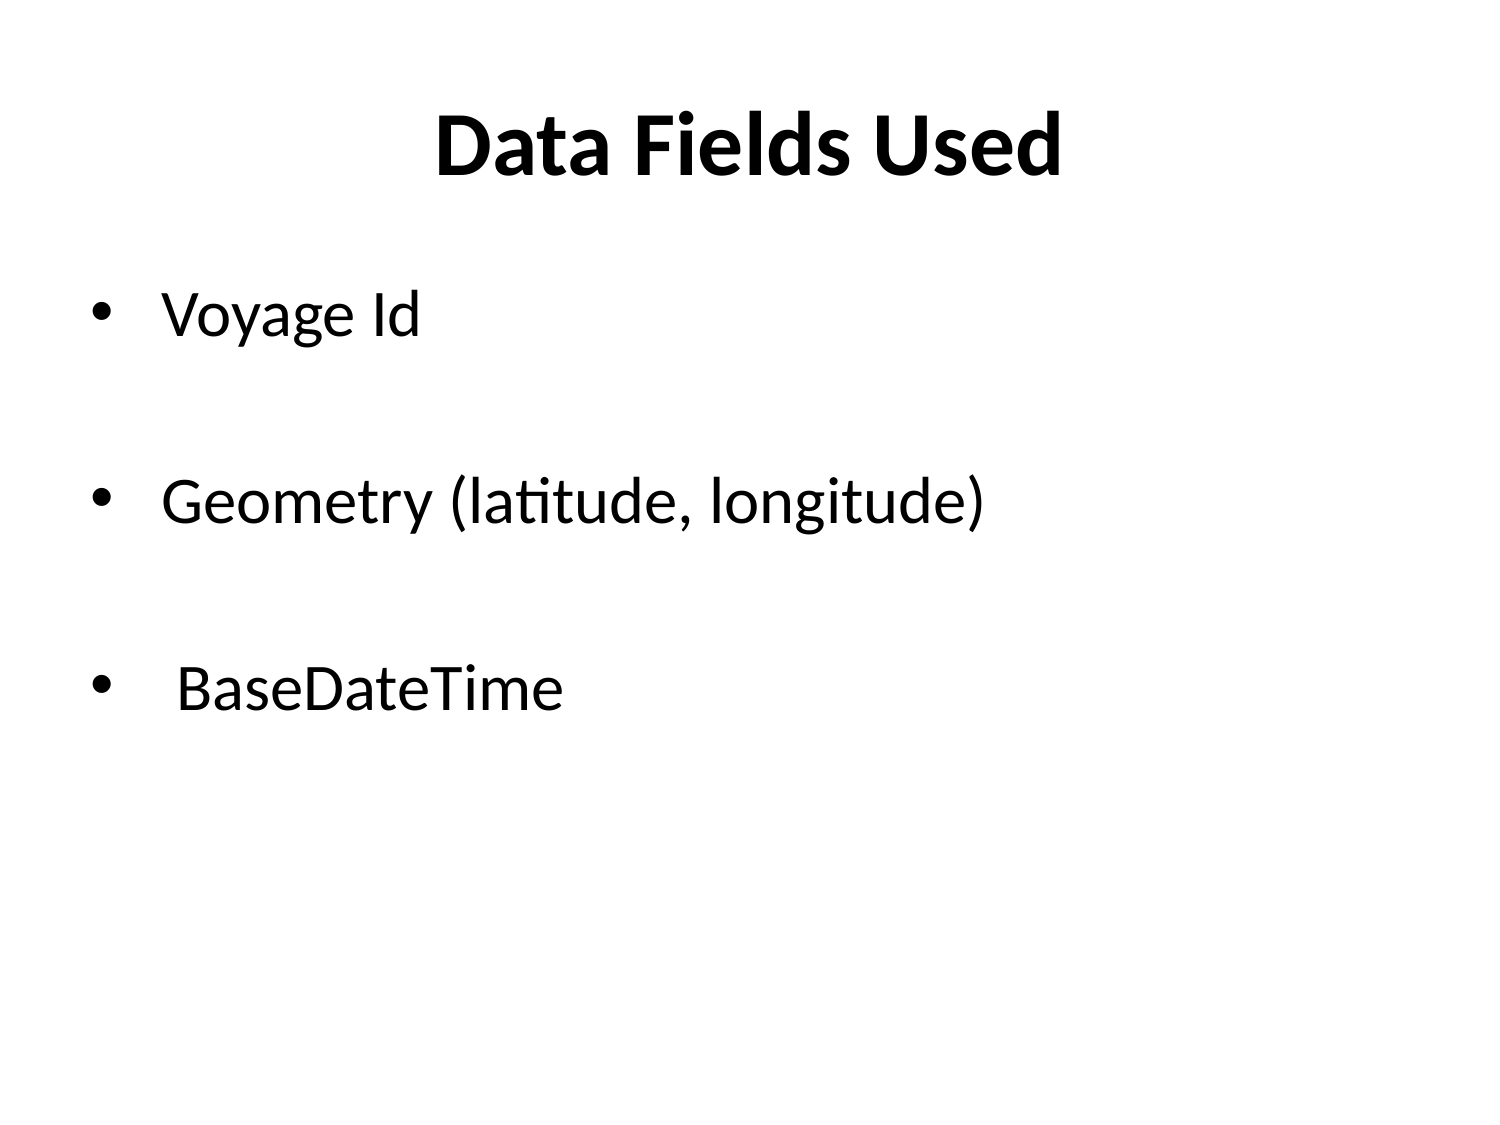

# Data Fields Used
 Voyage Id

 Geometry (latitude, longitude)

  BaseDateTime